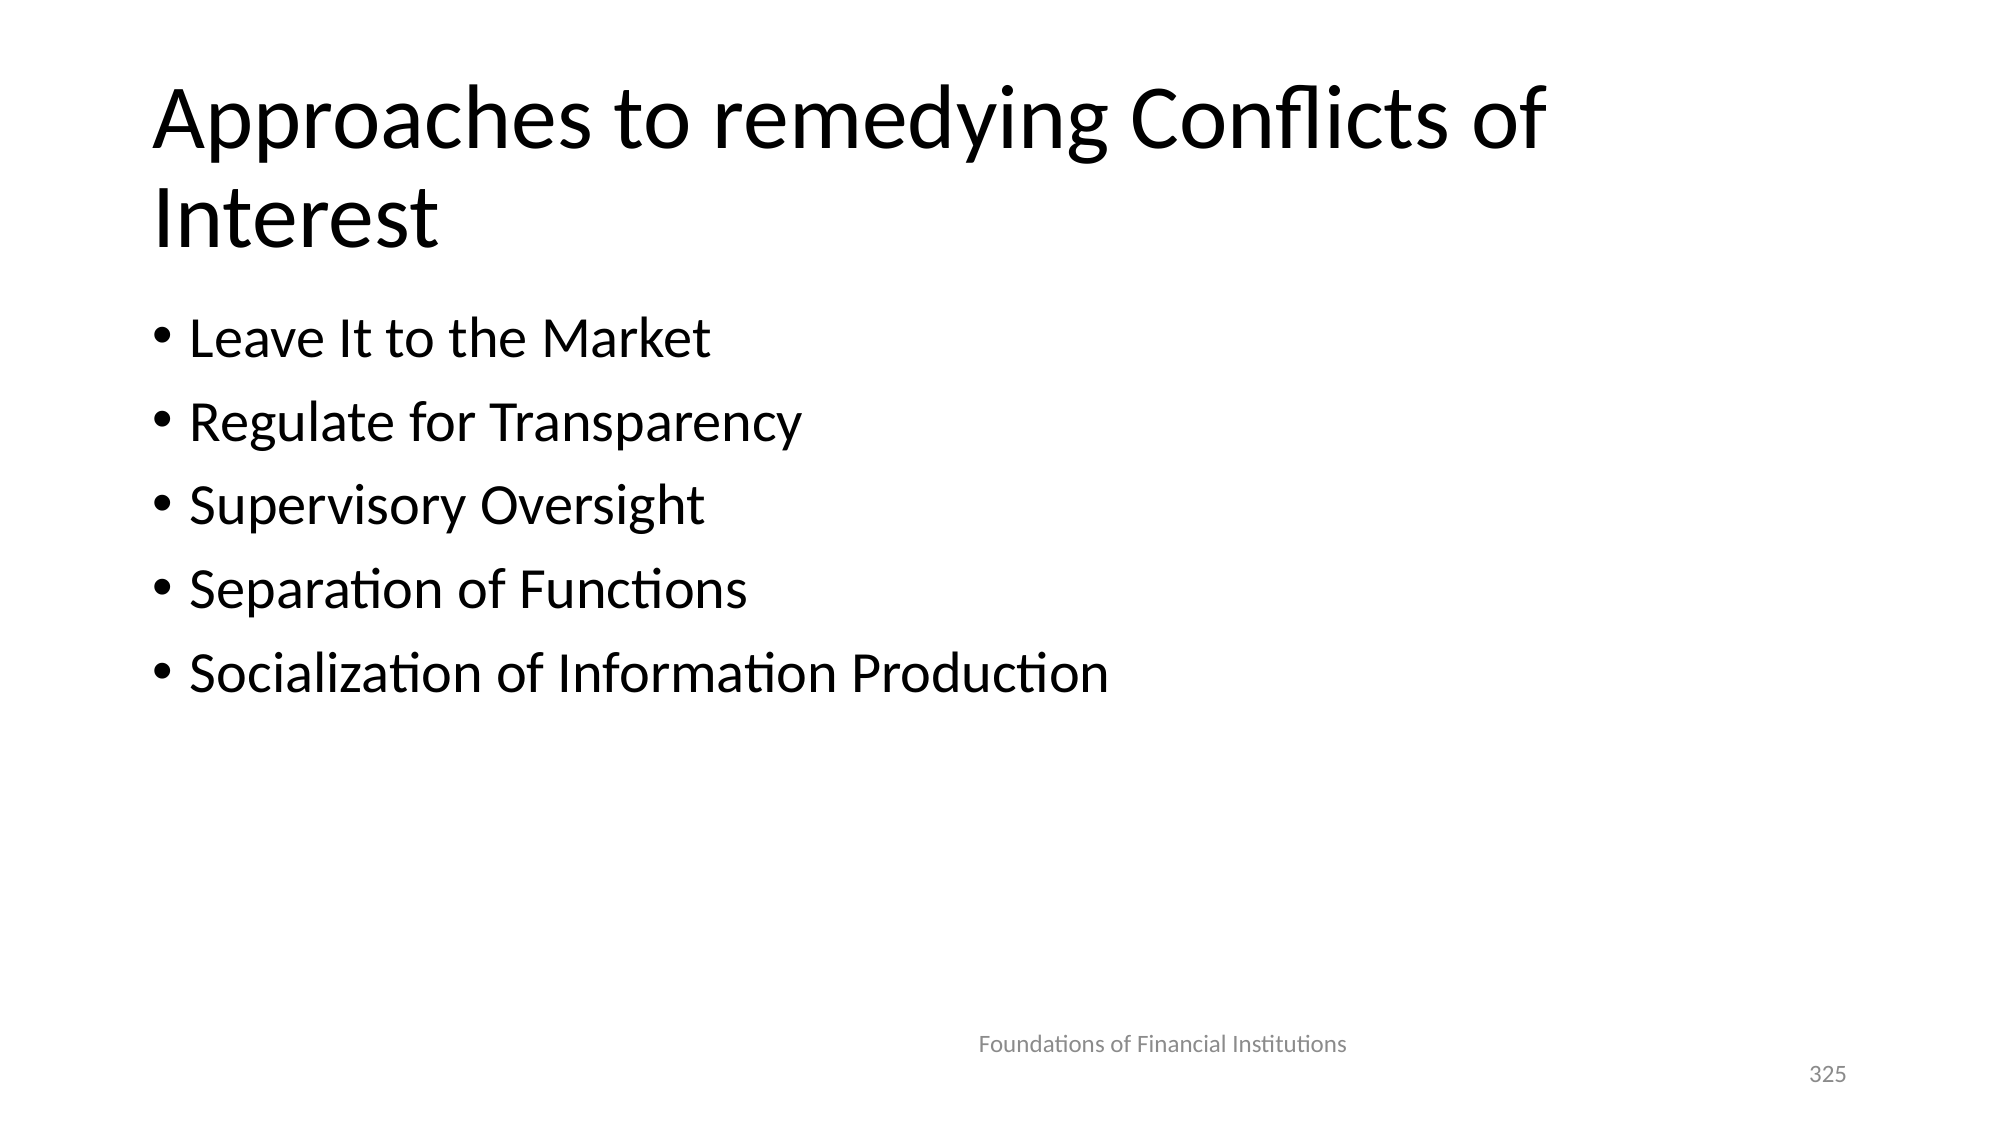

# Approaches to remedying Conflicts of Interest
Leave It to the Market
Regulate for Transparency
Supervisory Oversight
Separation of Functions
Socialization of Information Production
Foundations of Financial Institutions
325